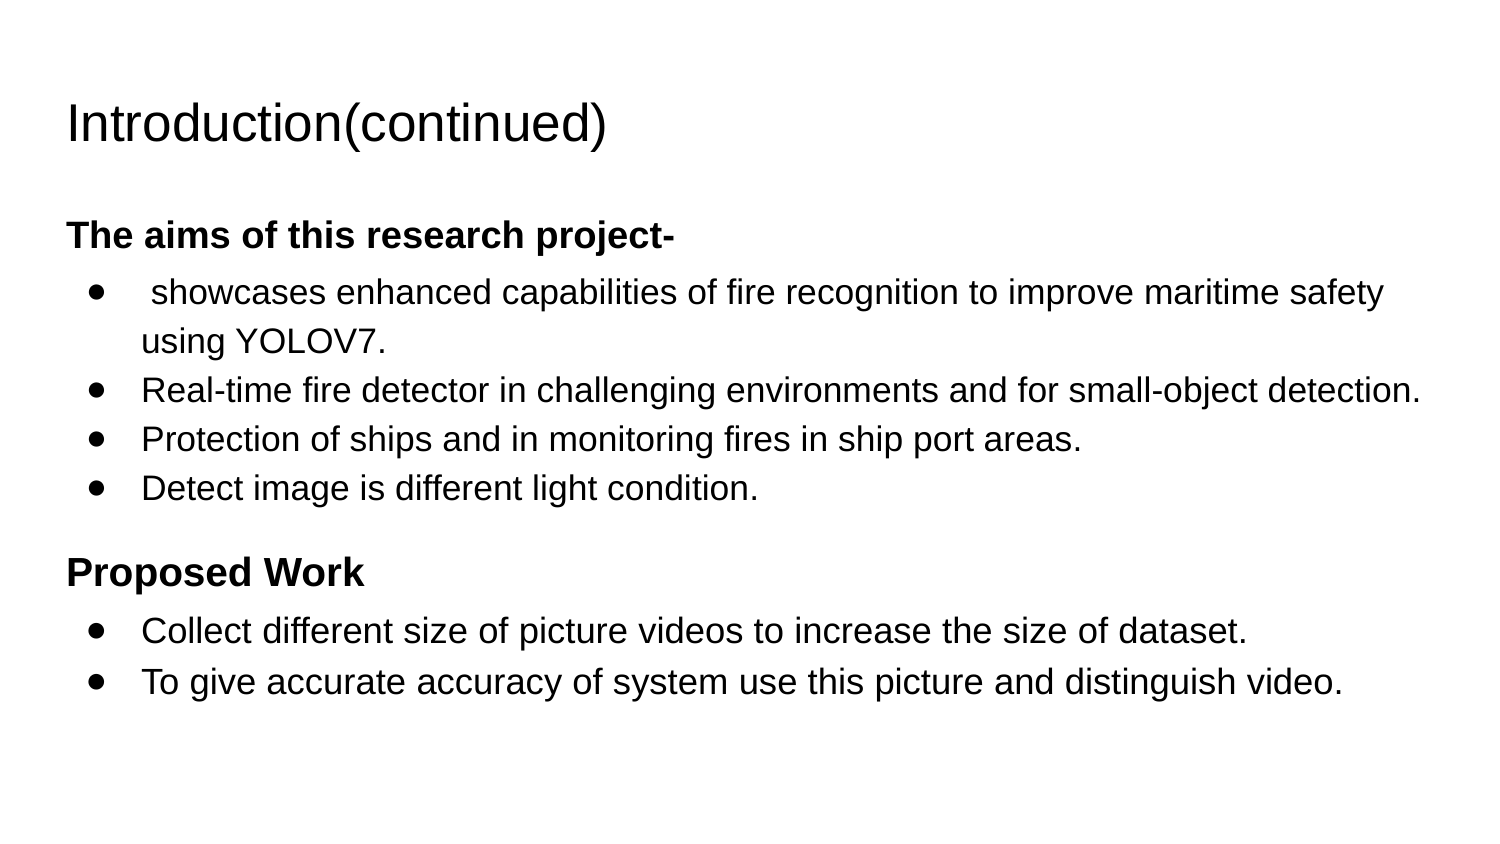

# Introduction(continued)
The aims of this research project-
 showcases enhanced capabilities of fire recognition to improve maritime safety using YOLOV7.
Real-time fire detector in challenging environments and for small-object detection.
Protection of ships and in monitoring fires in ship port areas.
Detect image is different light condition.

Proposed Work
Collect different size of picture videos to increase the size of dataset.
To give accurate accuracy of system use this picture and distinguish video.